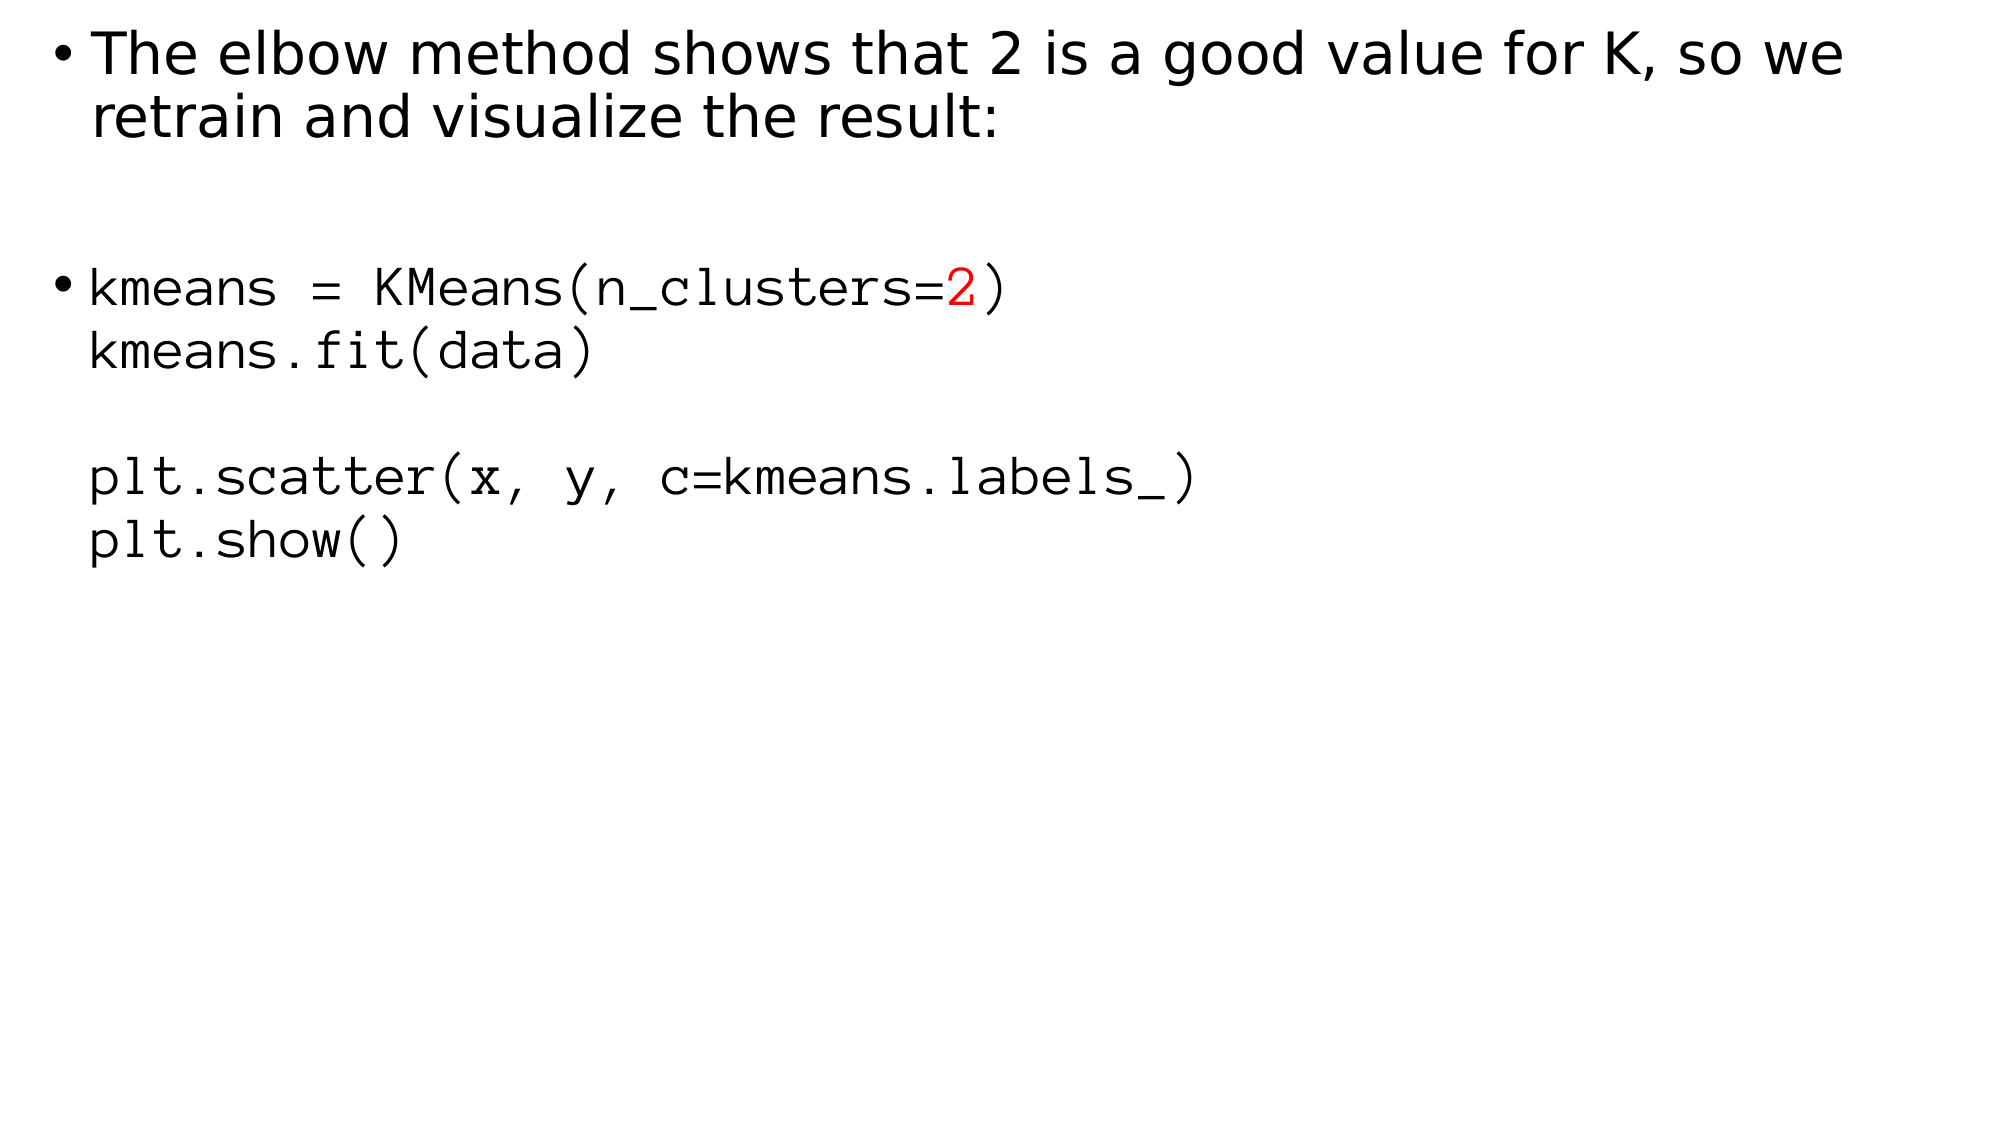

The elbow method shows that 2 is a good value for K, so we retrain and visualize the result:

kmeans = KMeans(n_clusters=2)
kmeans.fit(data)
plt.scatter(x, y, c=kmeans.labels_)
plt.show()